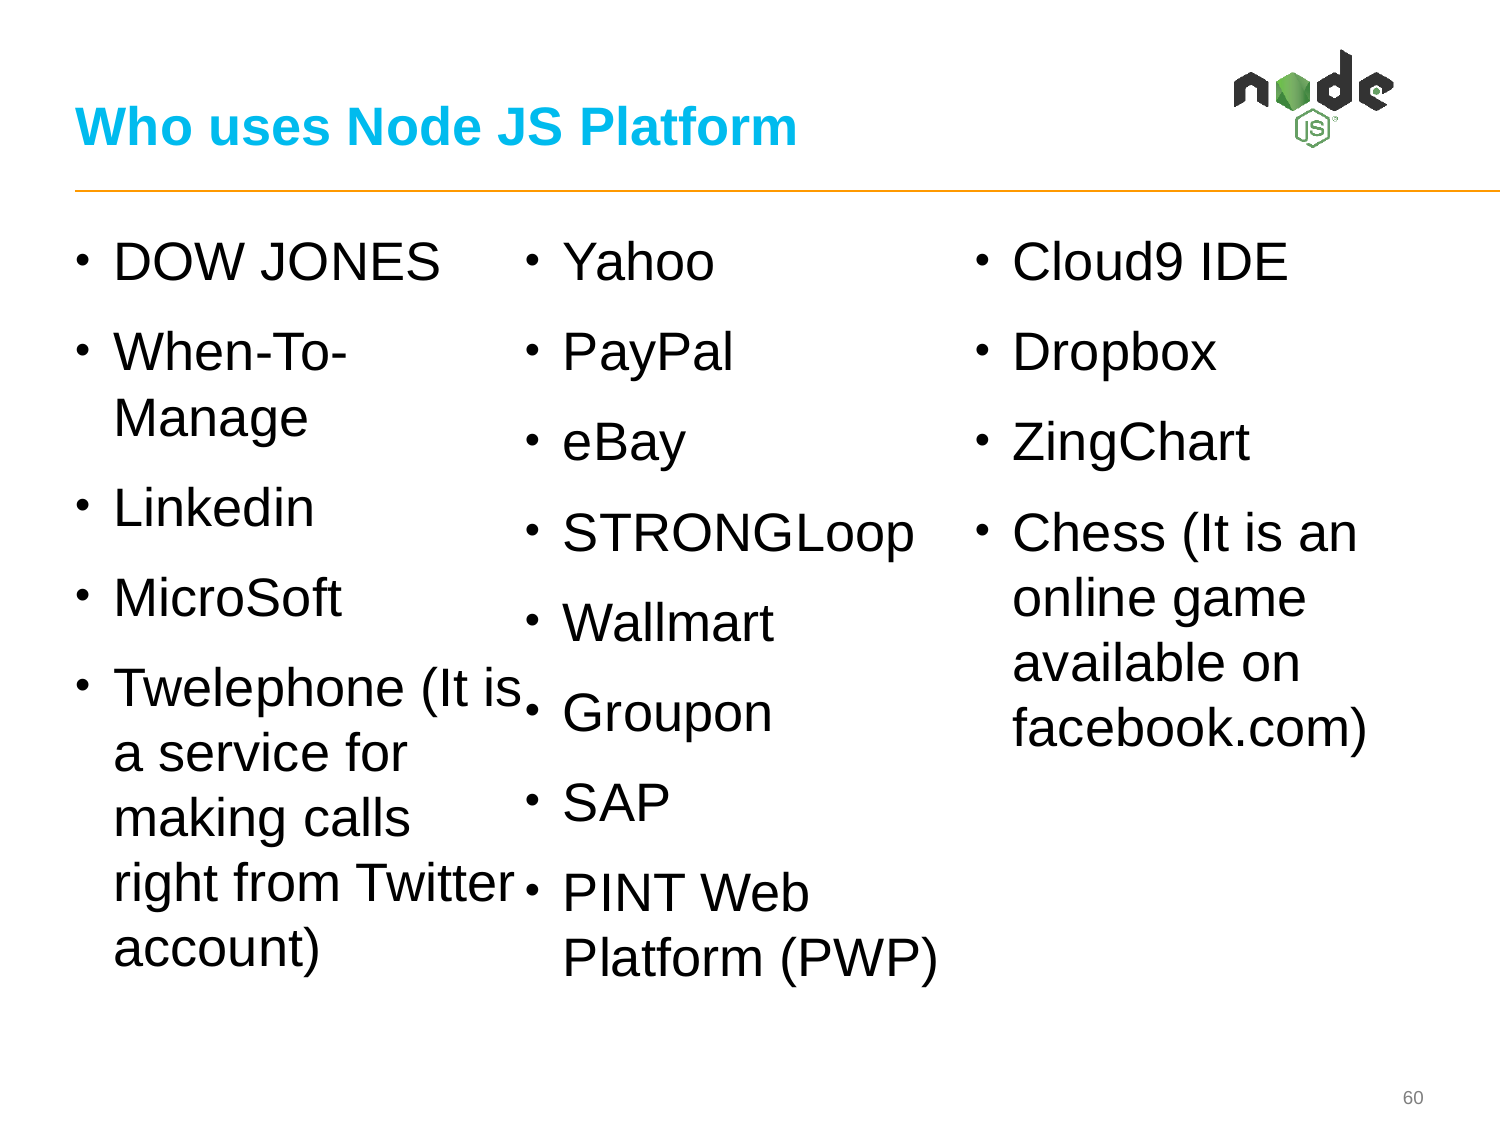

# Who uses Node JS Platform
DOW JONES
When-To-Manage
Linkedin
MicroSoft
Twelephone (It is a service for making calls right from Twitter account)
Yahoo
PayPal
eBay
STRONGLoop
Wallmart
Groupon
SAP
PINT Web Platform (PWP)
Cloud9 IDE
Dropbox
ZingChart
Chess (It is an online game available on facebook.com)